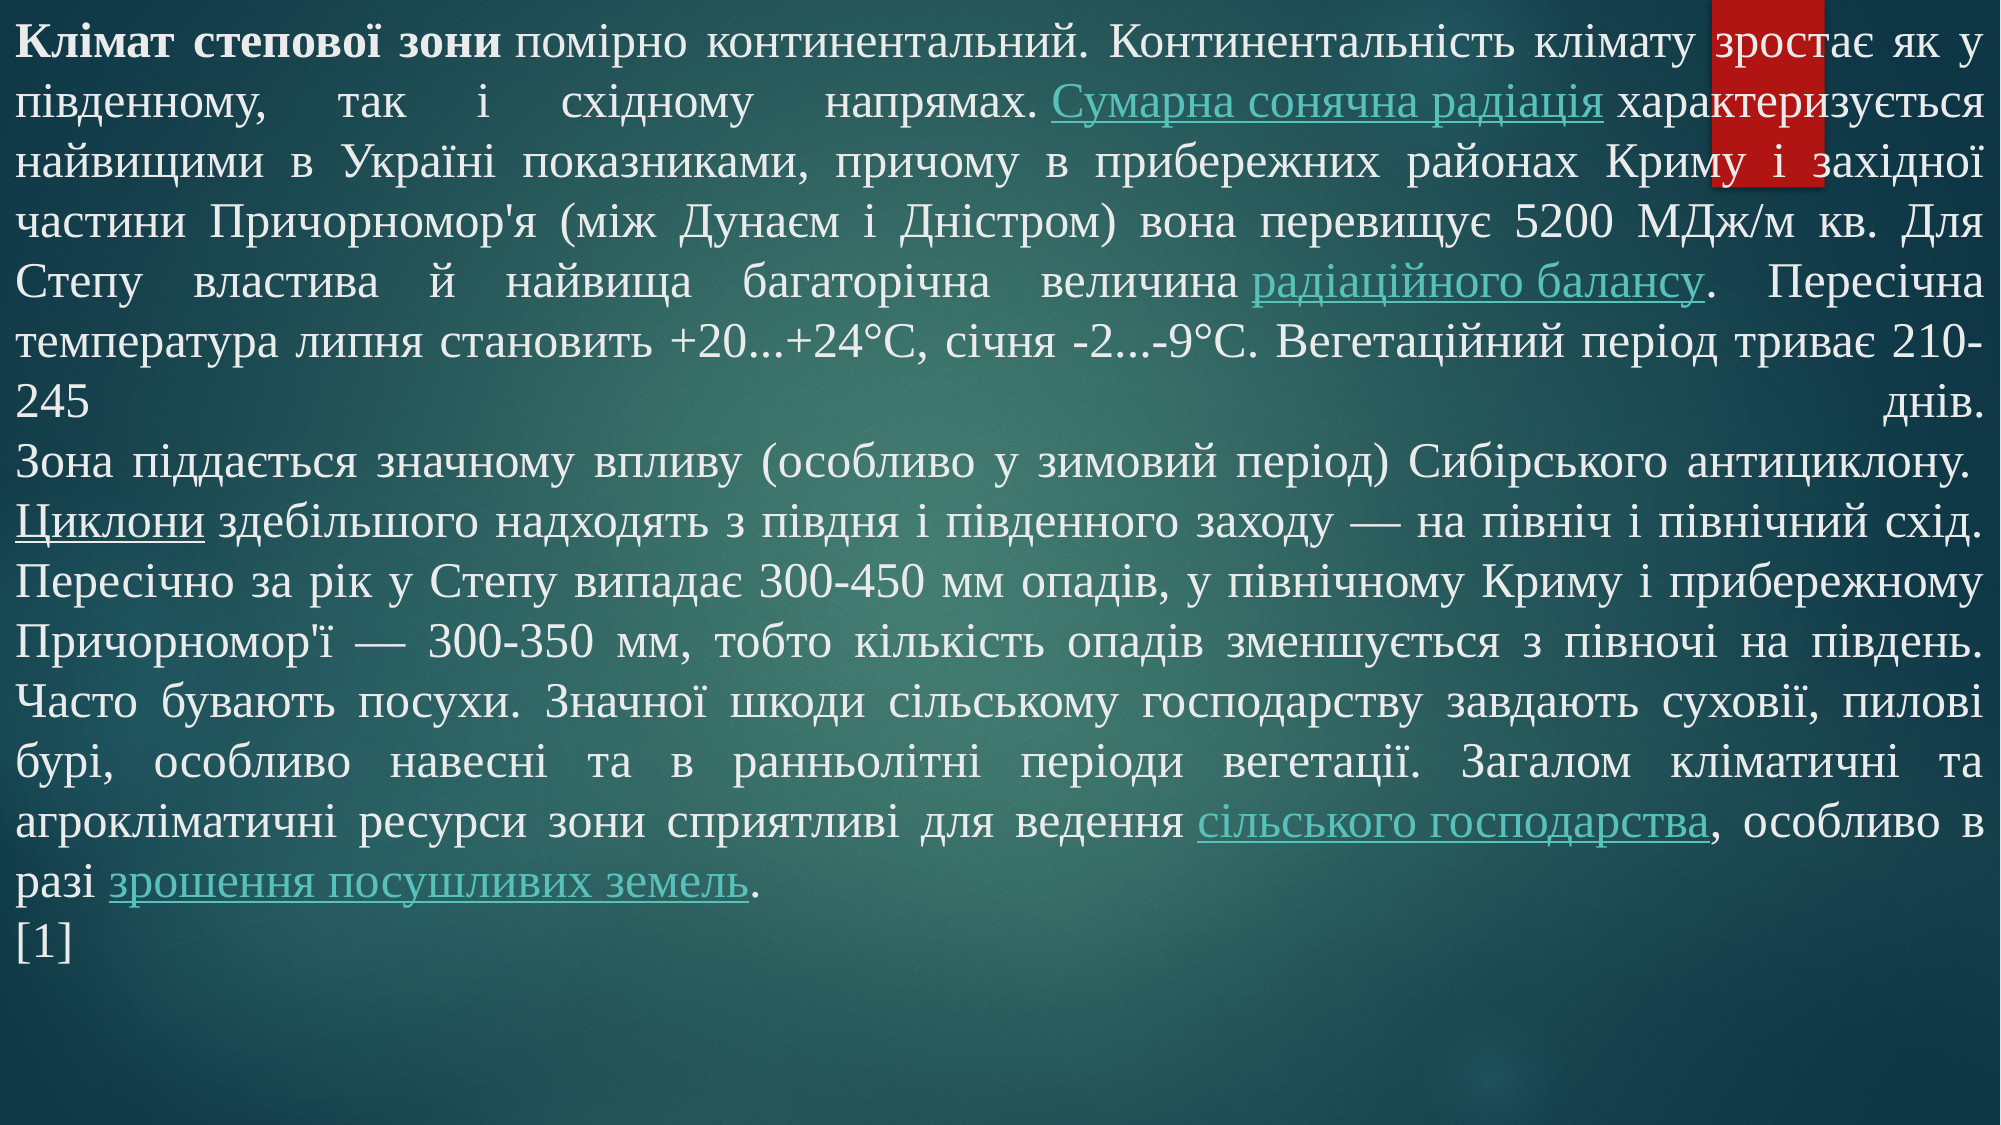

# Клімат степової зони помірно континентальний. Континентальність клімату зростає як у південному, так і східному напрямах. Сумарна сонячна радіація характеризується найвищими в Україні показниками, причому в прибережних районах Криму і західної частини Причорномор'я (між Дунаєм і Дністром) вона перевищує 5200 МДж/м кв. Для Степу властива й найвища багаторічна величина радіаційного балансу. Пересічна температура липня становить +20...+24°С, січня -2...-9°С. Вегетаційний період триває 210-245 днів. Зона піддається значному впливу (особливо у зимовий період) Сибірського антициклону. Циклони здебільшого надходять з півдня і південного заходу — на північ і північний схід. Пересічно за рік у Степу випадає 300-450 мм опадів, у північному Криму і прибережному Причорномор'ї — 300-350 мм, тобто кількість опадів зменшується з півночі на південь. Часто бувають посухи. Значної шкоди сільському господарству завдають суховії, пилові бурі, особливо навесні та в ранньолітні періоди вегетації. Загалом кліматичні та агрокліматичні ресурси зони сприятливі для ведення сільського господарства, особливо в разі зрошення посушливих земель. [1]